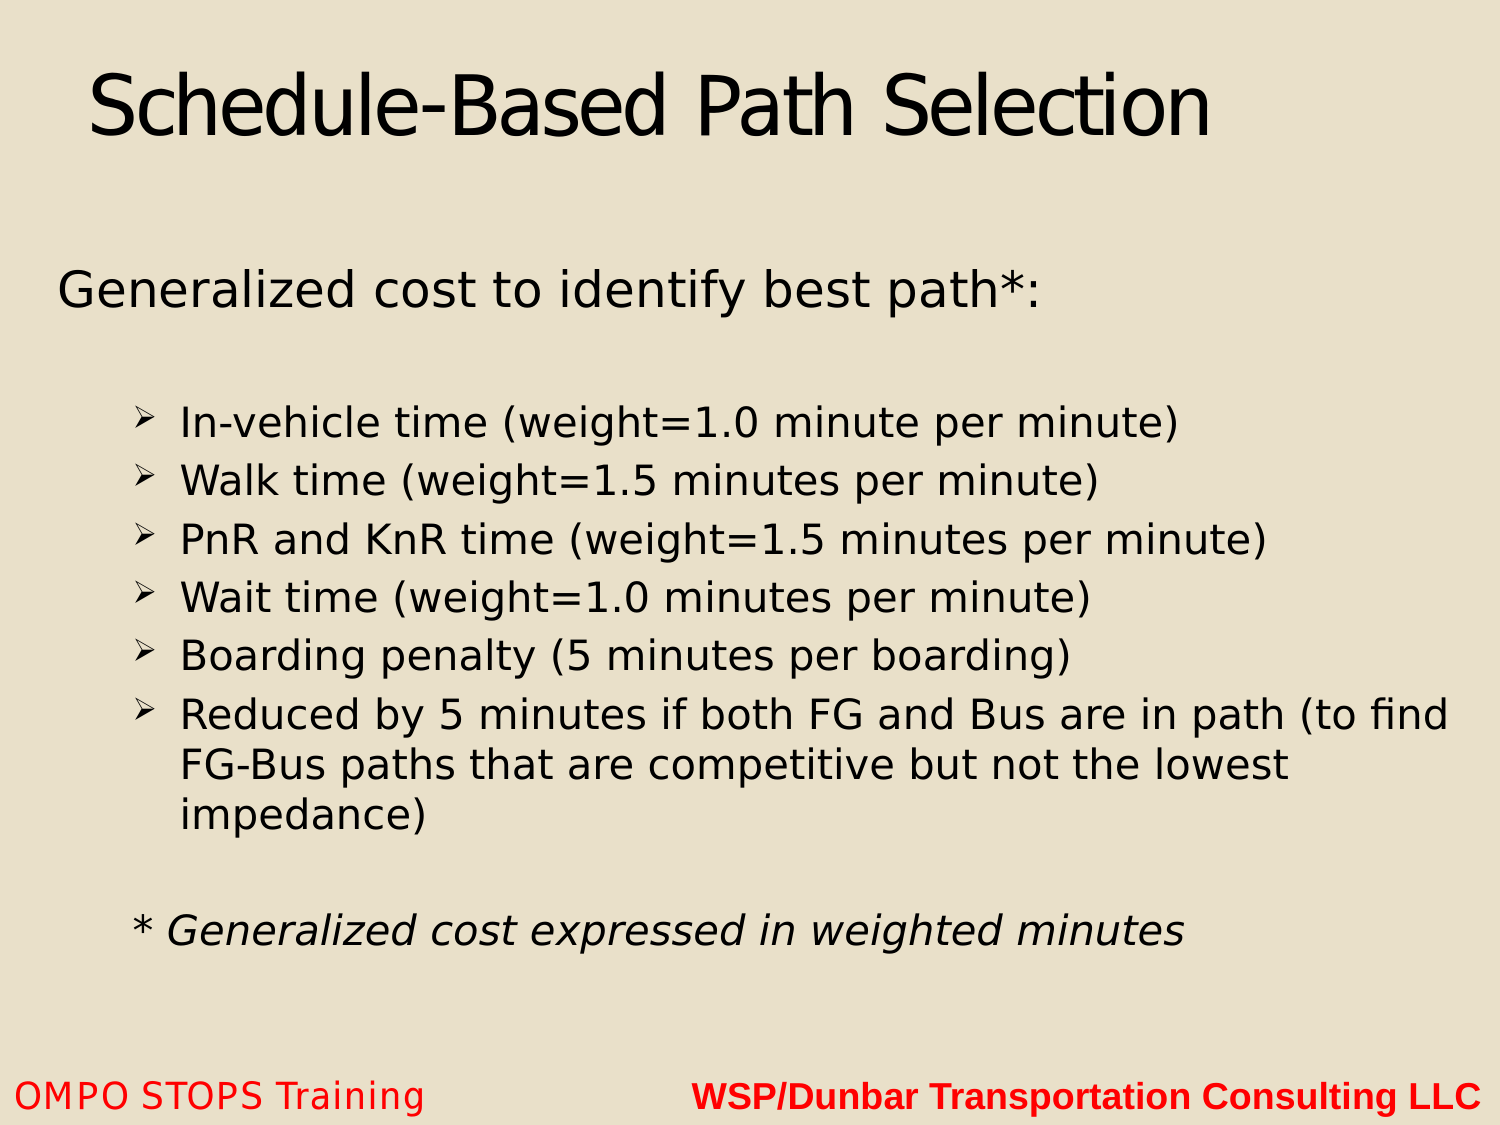

# Schedule-Based Path Selection

Generalized cost to identify best path*:

In-vehicle time (weight=1.0 minute per minute)
Walk time (weight=1.5 minutes per minute)
PnR and KnR time (weight=1.5 minutes per minute)
Wait time (weight=1.0 minutes per minute)
Boarding penalty (5 minutes per boarding)
Reduced by 5 minutes if both FG and Bus are in path (to find FG-Bus paths that are competitive but not the lowest impedance)

* Generalized cost expressed in weighted minutes
OMPO STOPS Training                        WSP/Dunbar Transportation Consulting LLC